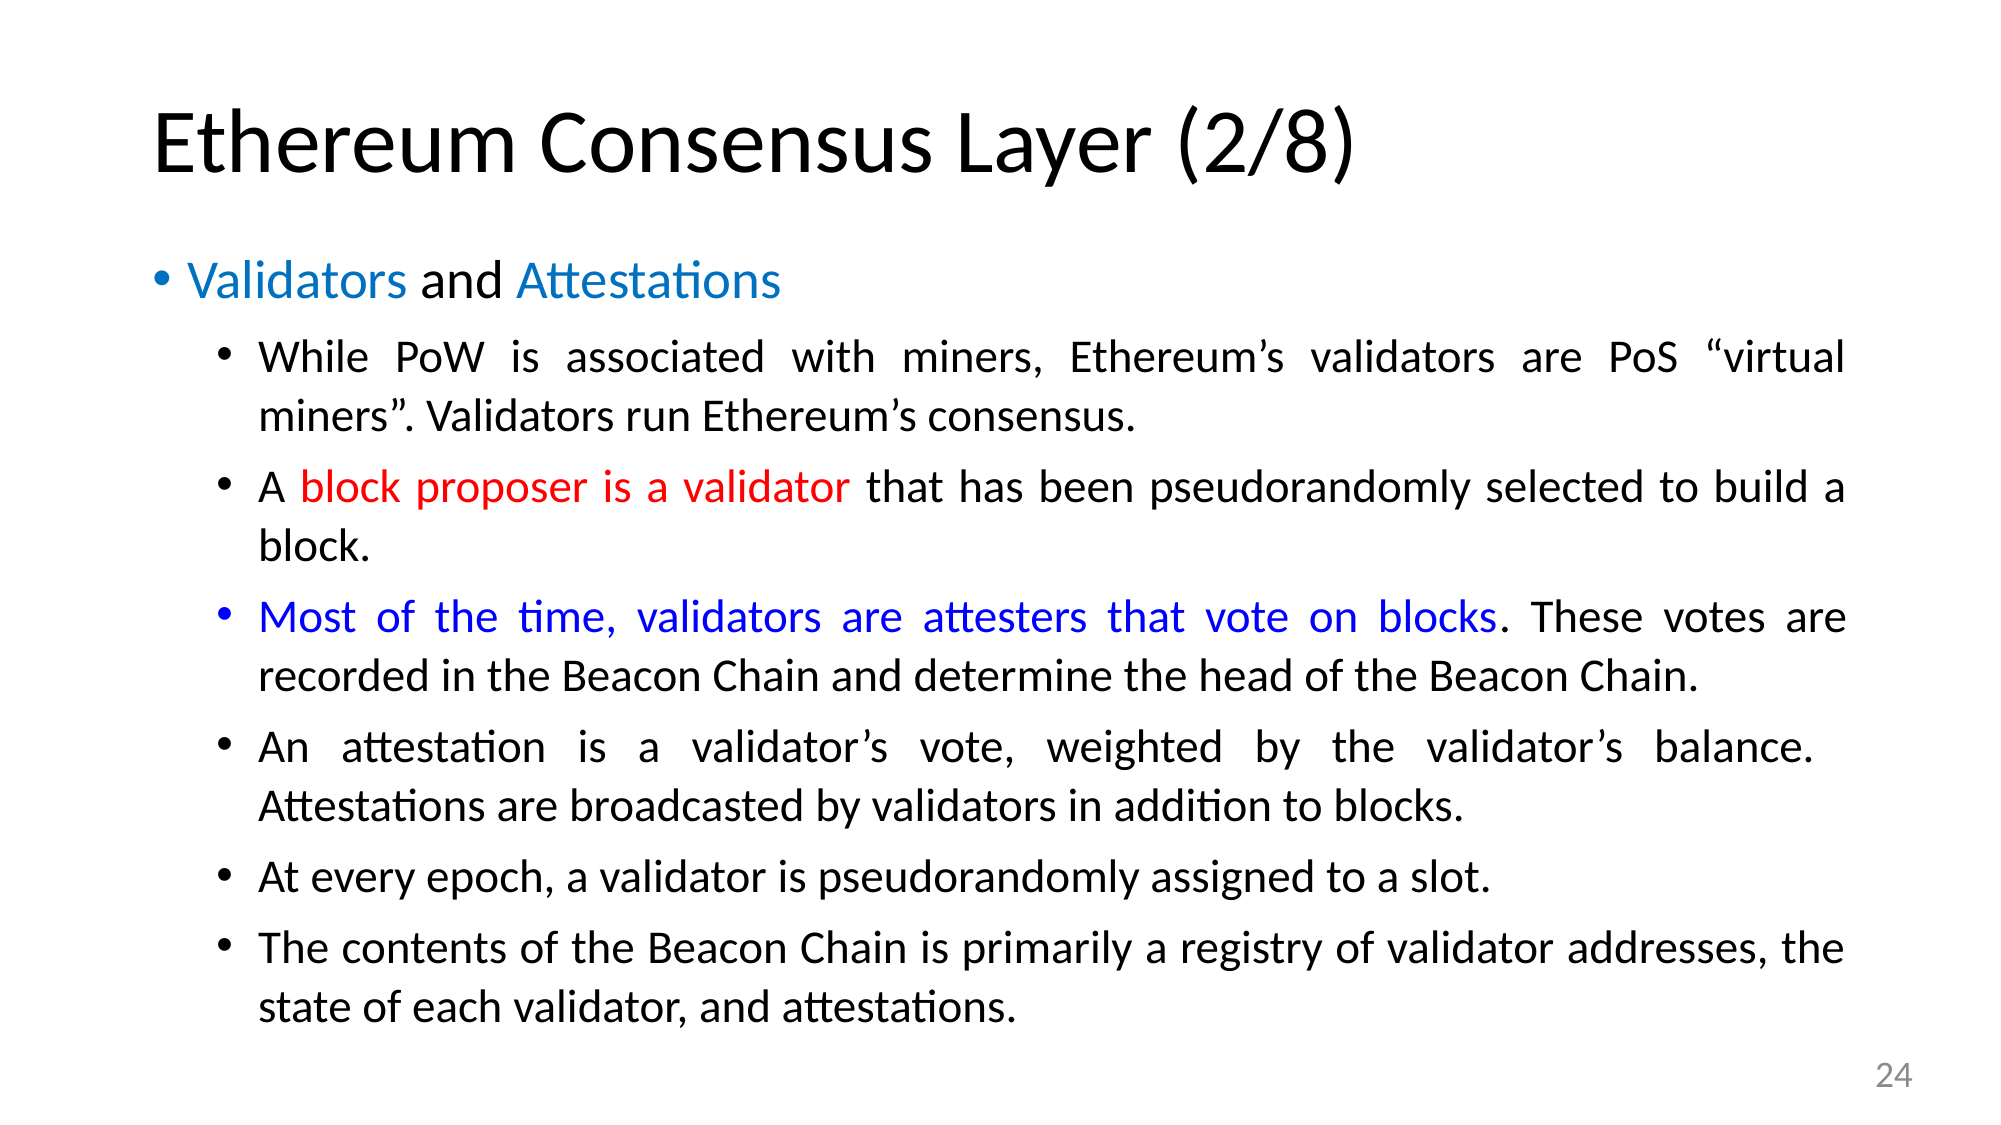

# Ethereum Consensus Layer (2/8)
Validators and Attestations
While PoW is associated with miners, Ethereum’s validators are PoS “virtual miners”. Validators run Ethereum’s consensus.
A block proposer is a validator that has been pseudorandomly selected to build a block.
Most of the time, validators are attesters that vote on blocks. These votes are recorded in the Beacon Chain and determine the head of the Beacon Chain.
An attestation is a validator’s vote, weighted by the validator’s balance.  Attestations are broadcasted by validators in addition to blocks.
At every epoch, a validator is pseudorandomly assigned to a slot.
The contents of the Beacon Chain is primarily a registry of validator addresses, the state of each validator, and attestations.
24